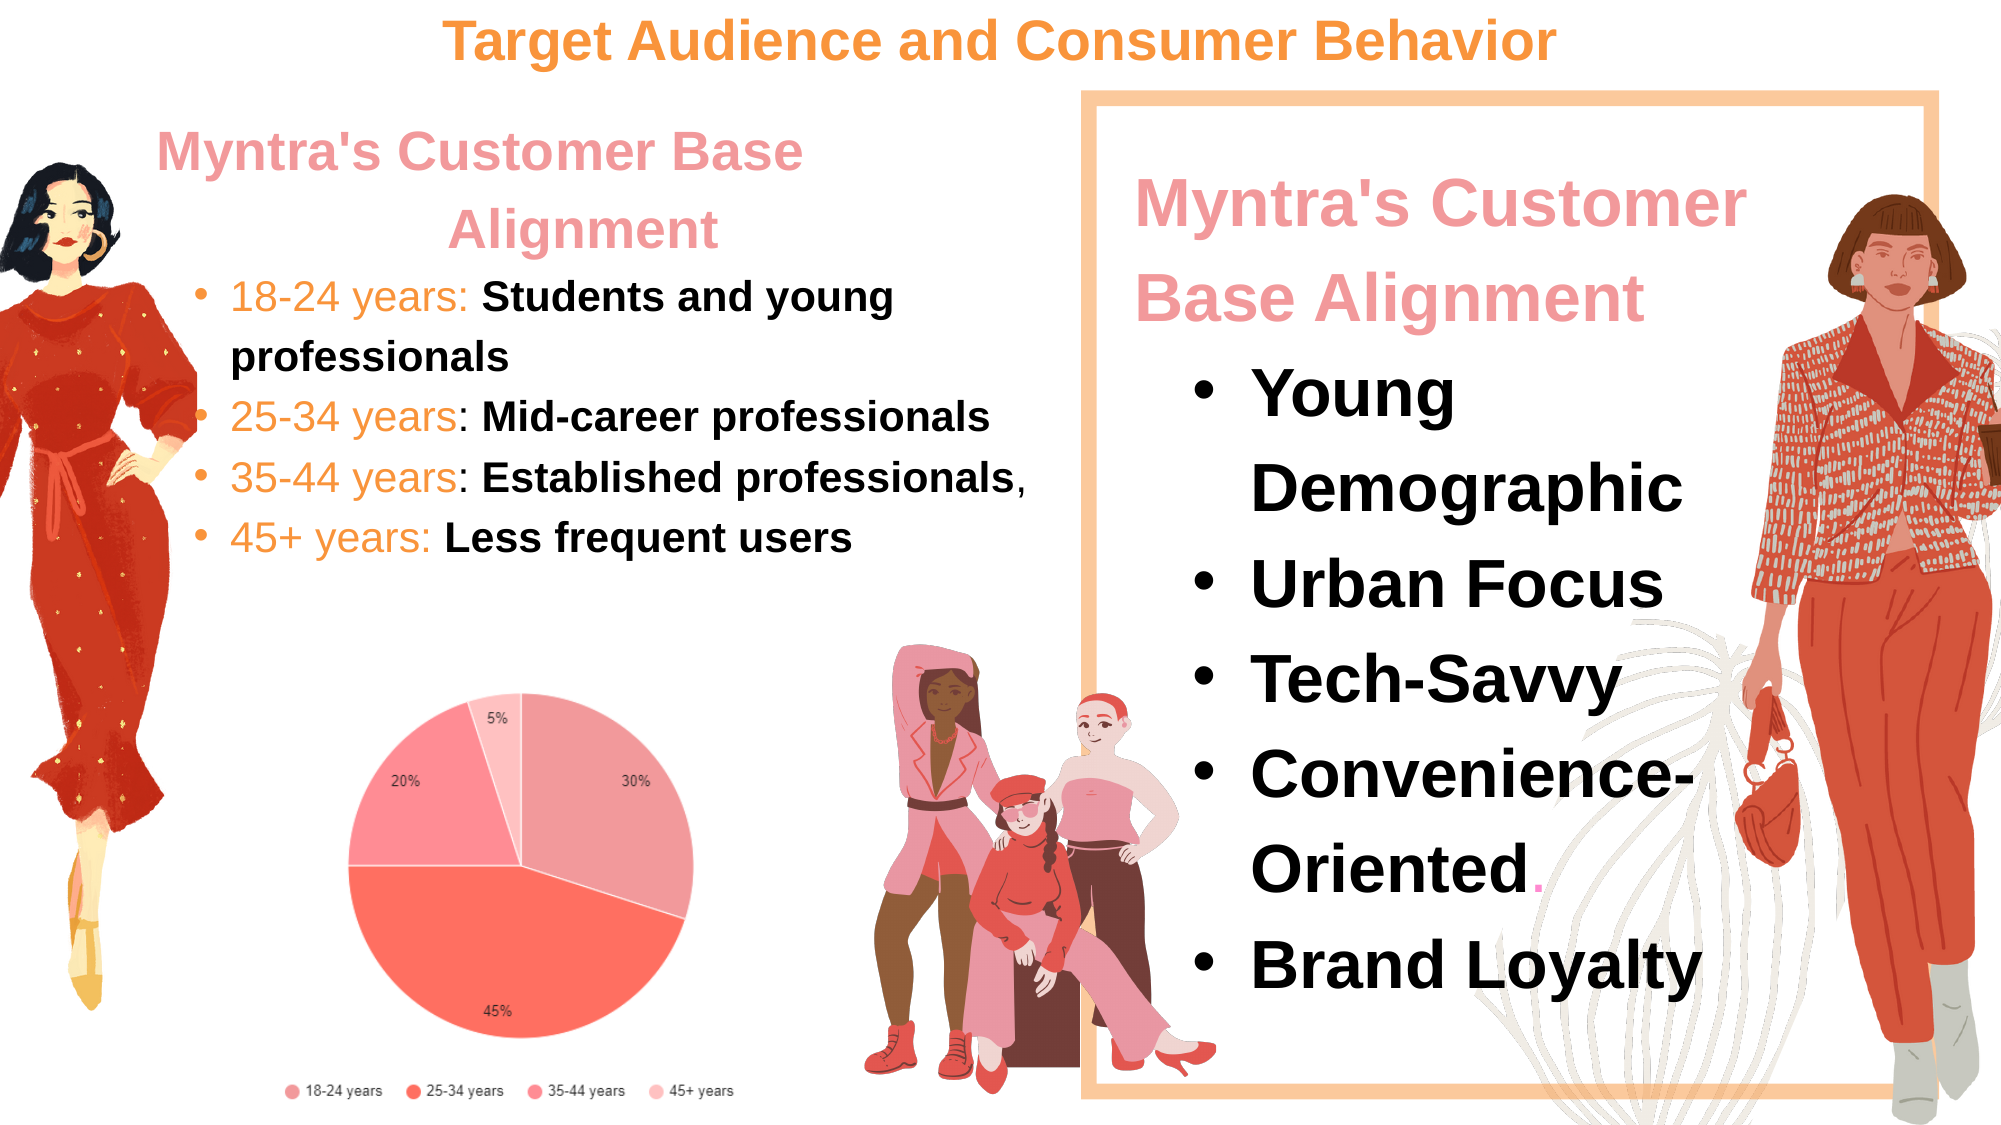

Target Audience and Consumer Behavior

Myntra's Customer Base                                   Alignment
18-24 years: Students and young professionals
25-34 years: Mid-career professionals
35-44 years: Established professionals,
45+ years: Less frequent users
Myntra's Customer Base Alignment
Young Demographic
Urban Focus
Tech-Savvy
Convenience-Oriented.
Brand Loyalty